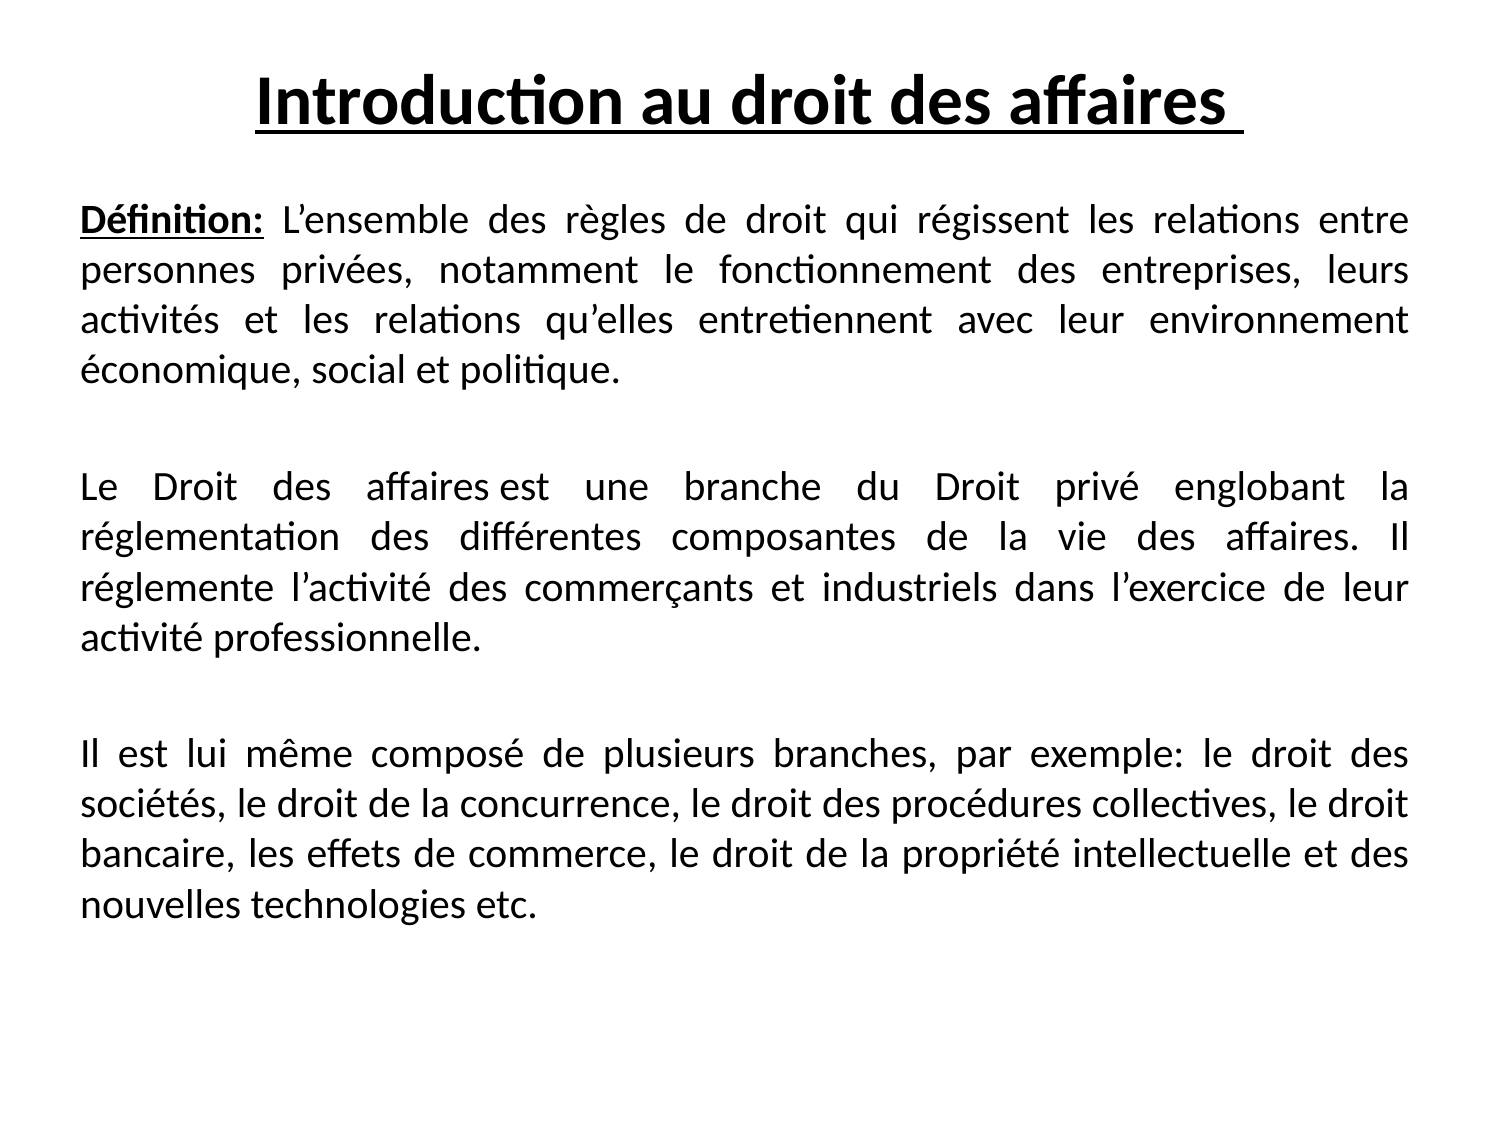

# Introduction au droit des affaires
Définition: L’ensemble des règles de droit qui régissent les relations entre personnes privées, notamment le fonctionnement des entreprises, leurs activités et les relations qu’elles entretiennent avec leur environnement économique, social et politique.

Le Droit des affaires est une branche du Droit privé englobant la réglementation des différentes composantes de la vie des affaires. Il réglemente l’activité des commerçants et industriels dans l’exercice de leur activité professionnelle.

Il est lui même composé de plusieurs branches, par exemple: le droit des sociétés, le droit de la concurrence, le droit des procédures collectives, le droit bancaire, les effets de commerce, le droit de la propriété intellectuelle et des nouvelles technologies etc.